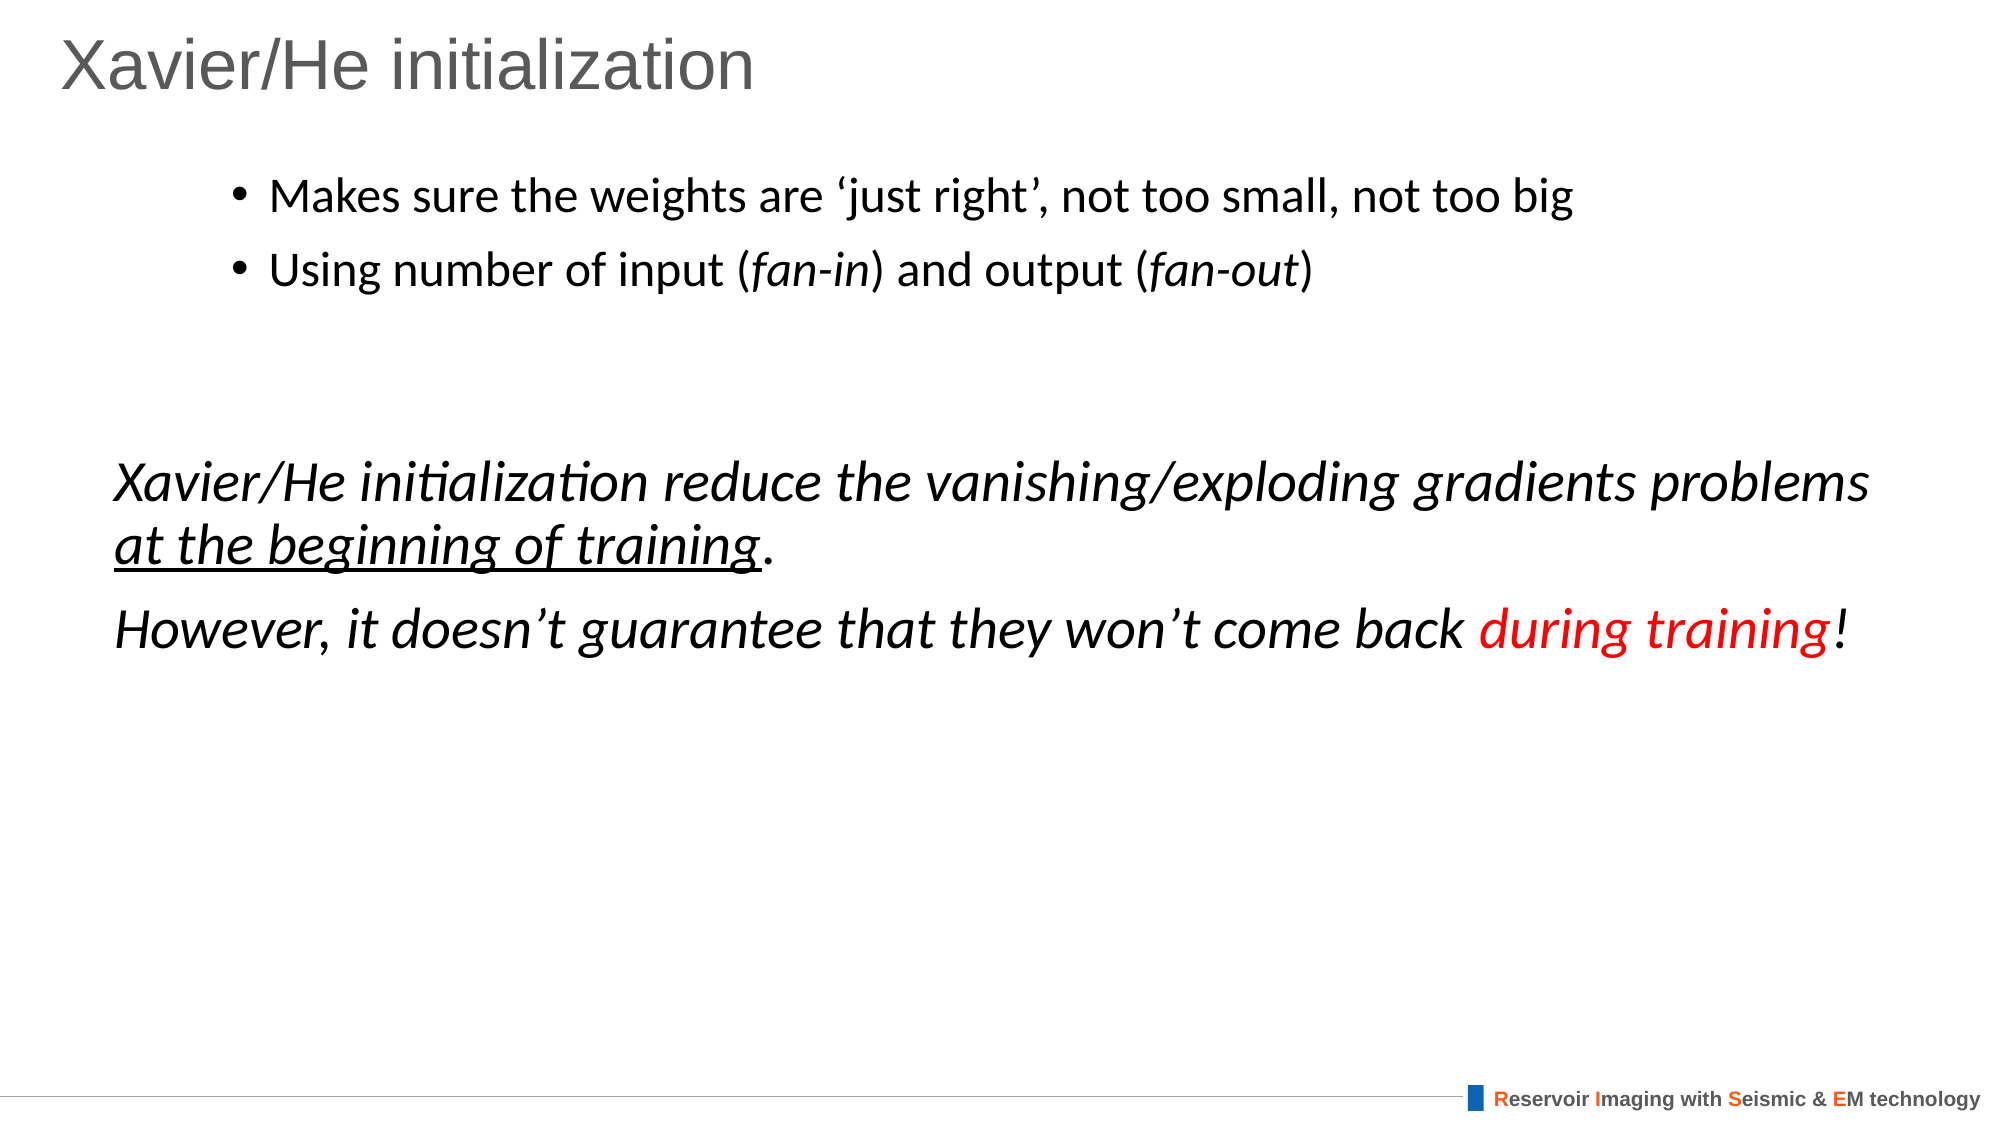

# Xavier/He initialization
Makes sure the weights are ‘just right’, not too small, not too big
Using number of input (fan-in) and output (fan-out)
Xavier/He initialization reduce the vanishing/exploding gradients problems at the beginning of training.
However, it doesn’t guarantee that they won’t come back during training!